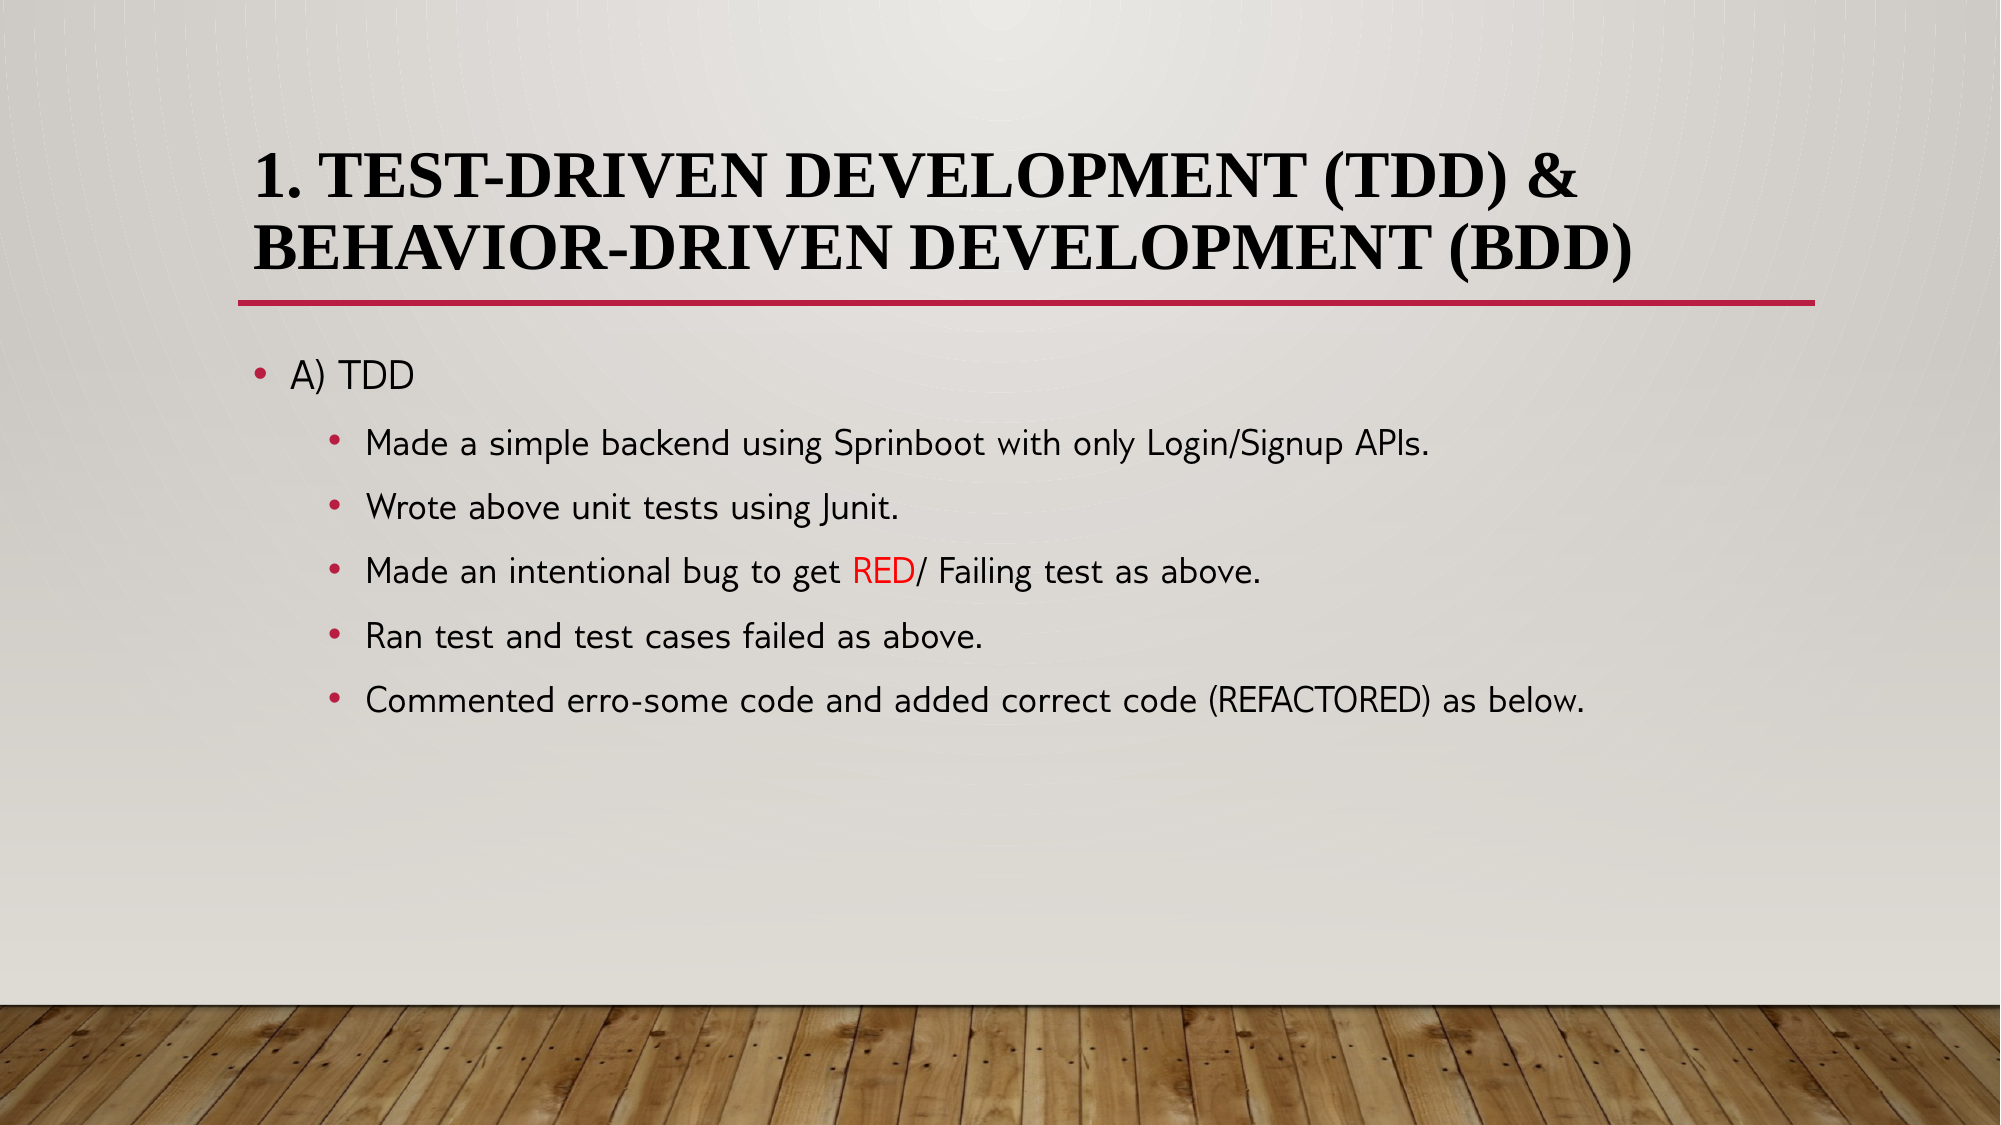

# 1. Test-Driven Development (TDD) & Behavior-Driven Development (BDD)
A) TDD
Made a simple backend using Sprinboot with only Login/Signup APIs.
Wrote above unit tests using Junit.
Made an intentional bug to get RED/ Failing test as above.
Ran test and test cases failed as above.
Commented erro-some code and added correct code (REFACTORED) as below.